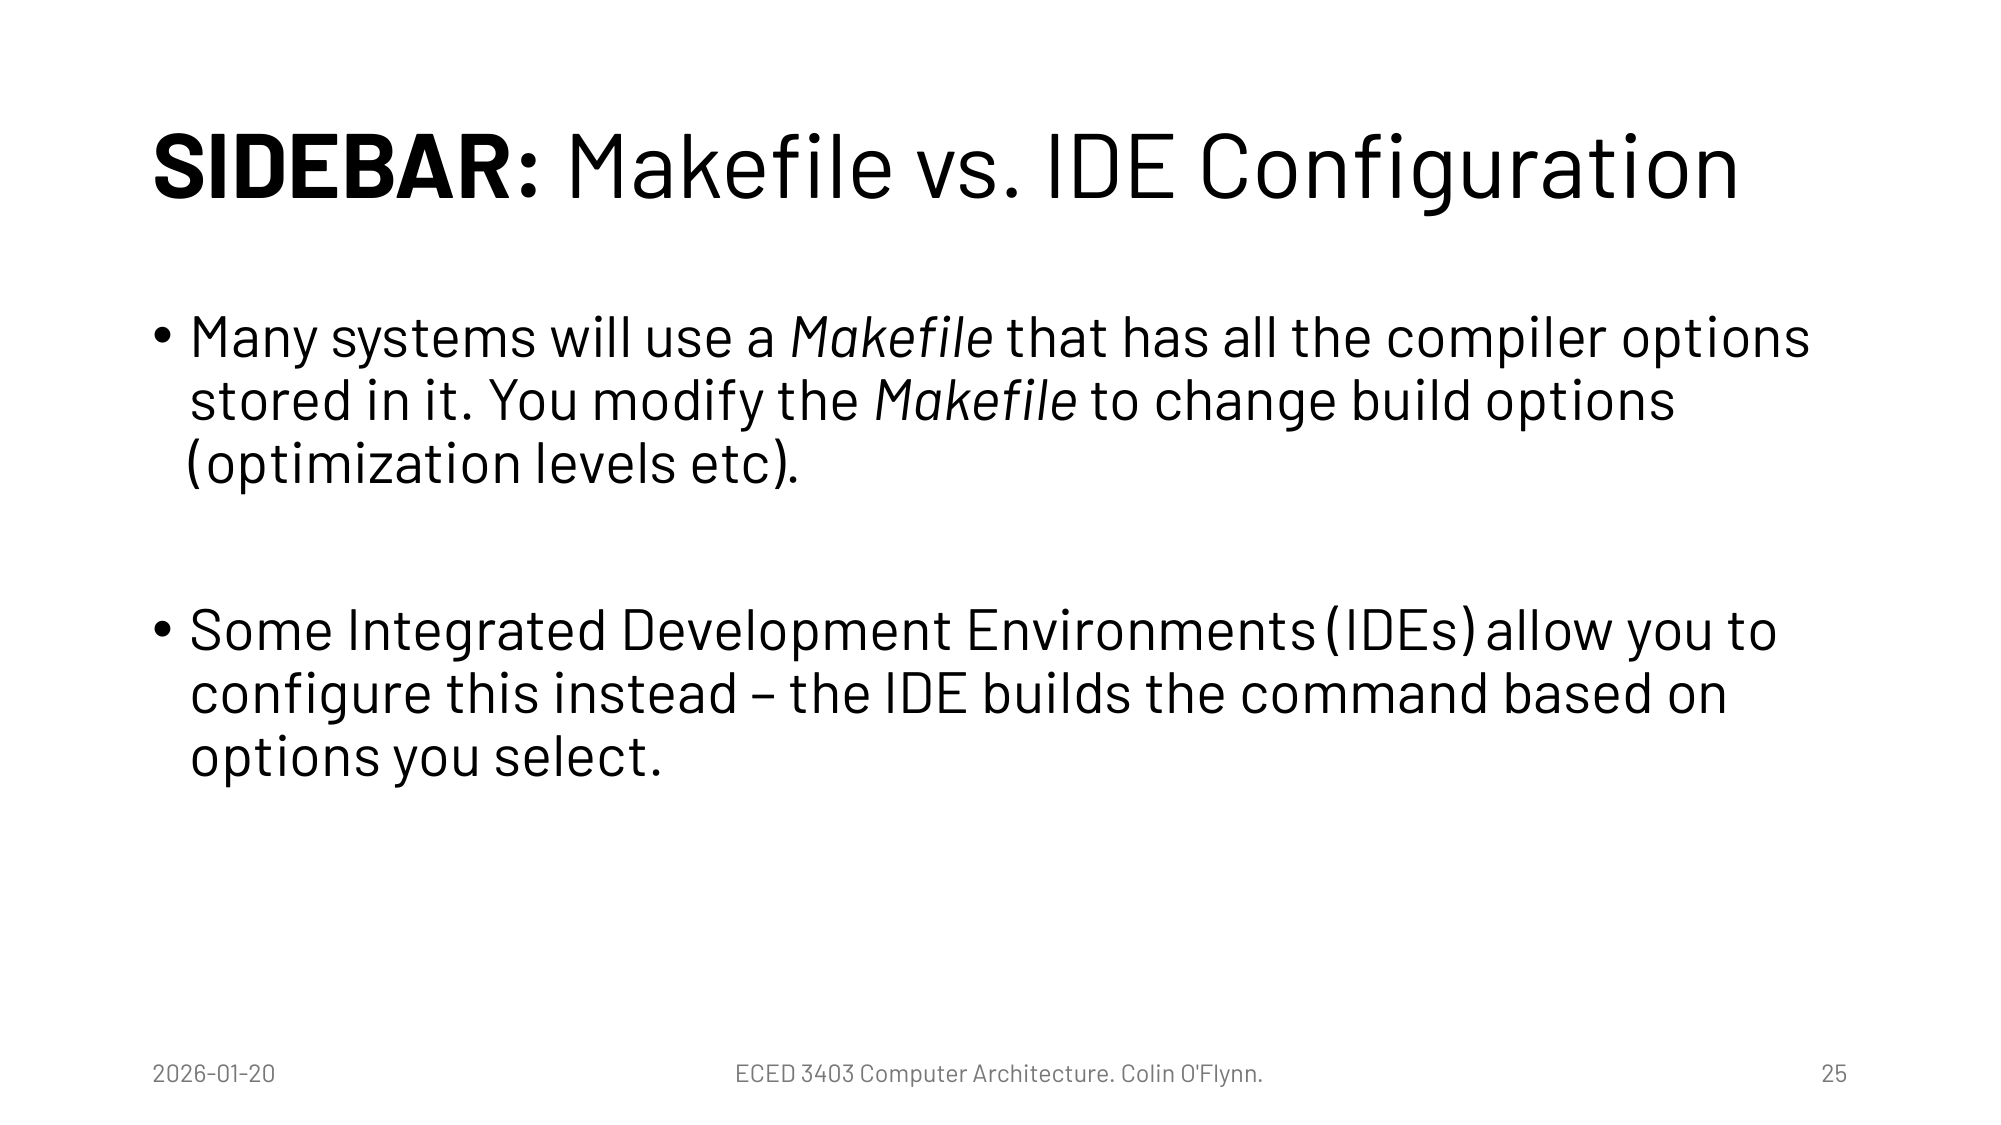

# SIDEBAR: Makefile vs. IDE Configuration
Many systems will use a Makefile that has all the compiler options stored in it. You modify the Makefile to change build options (optimization levels etc).

Some Integrated Development Environments (IDEs) allow you to configure this instead – the IDE builds the command based on options you select.
2026-01-20
ECED 3403 Computer Architecture. Colin O'Flynn.
25